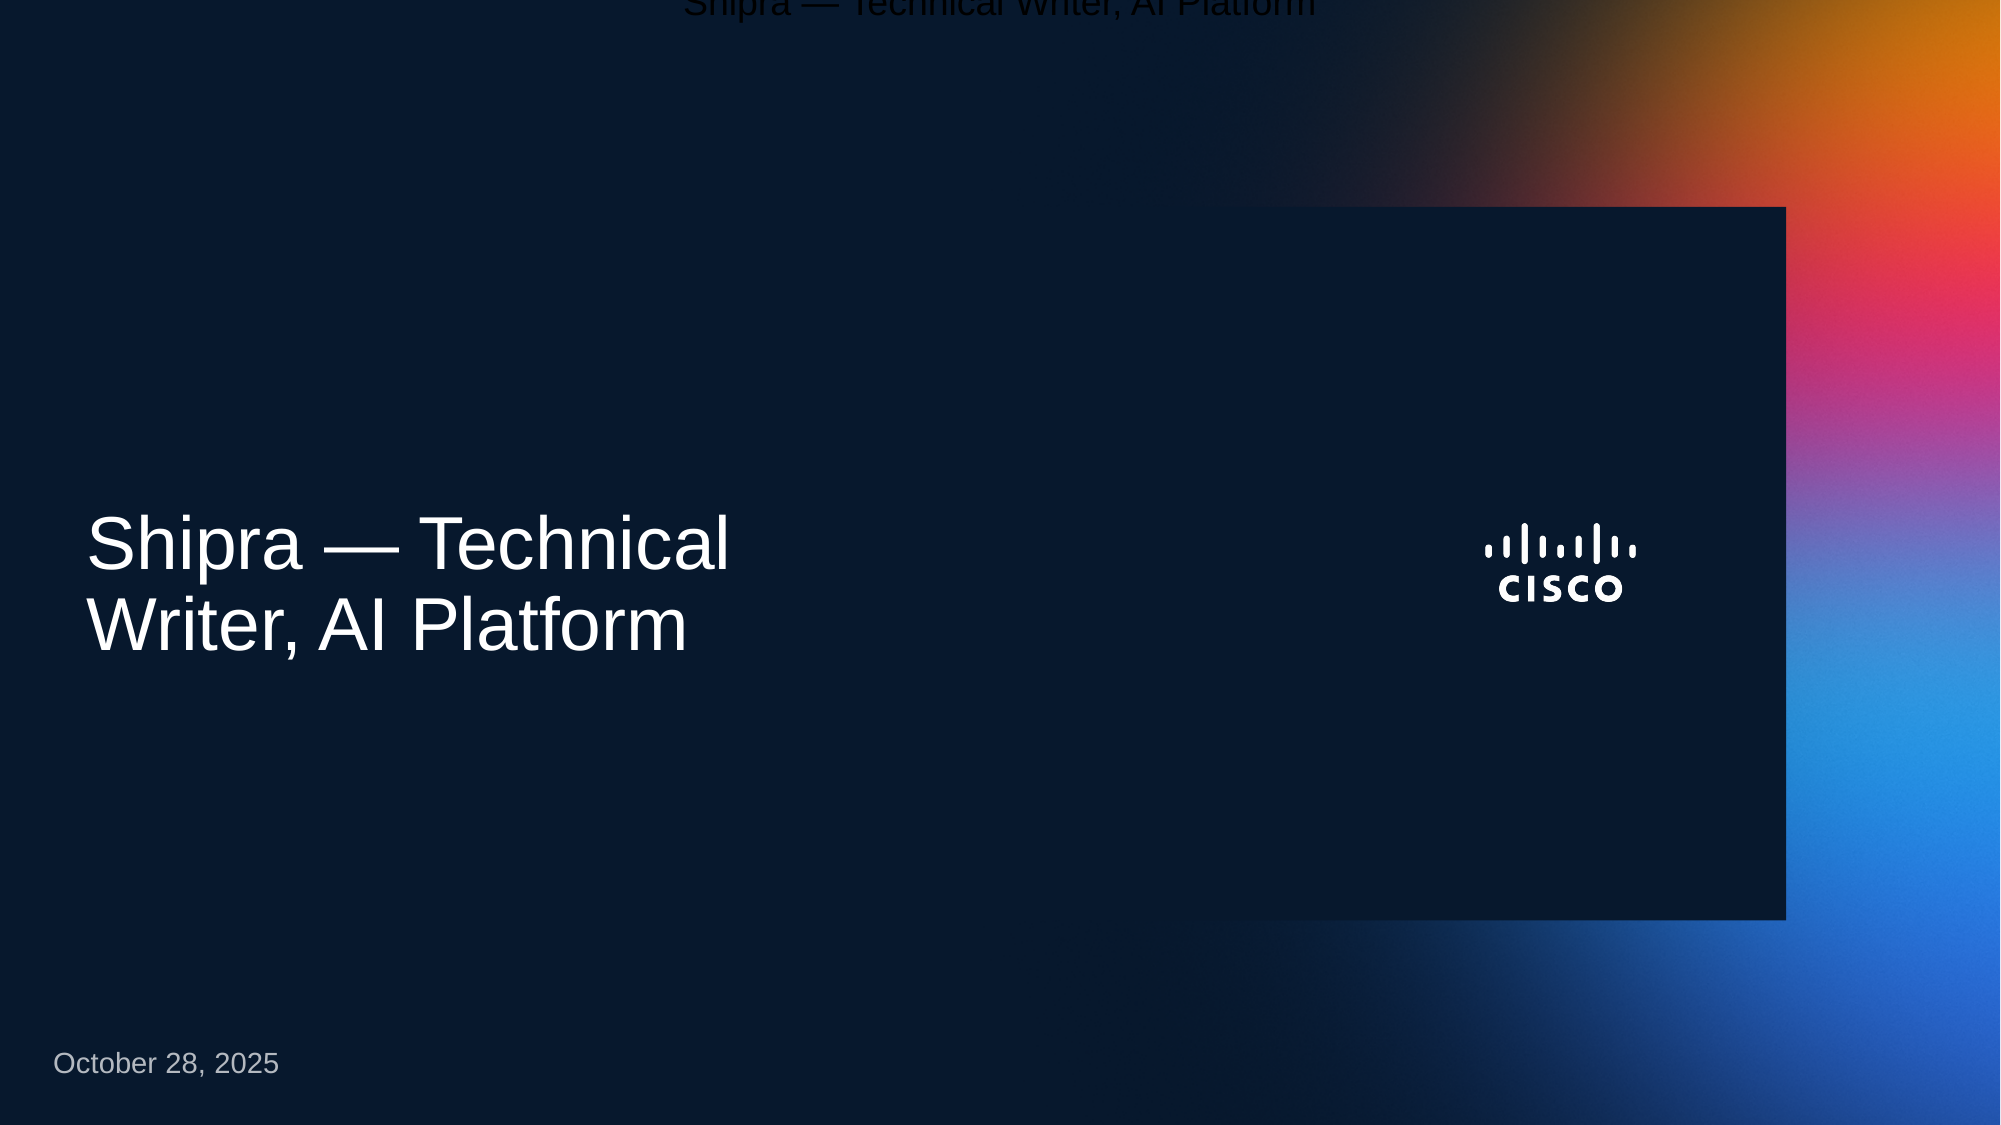

Shipra — Technical Writer, AI Platform
# Shipra — Technical Writer, AI Platform
October 28, 2025